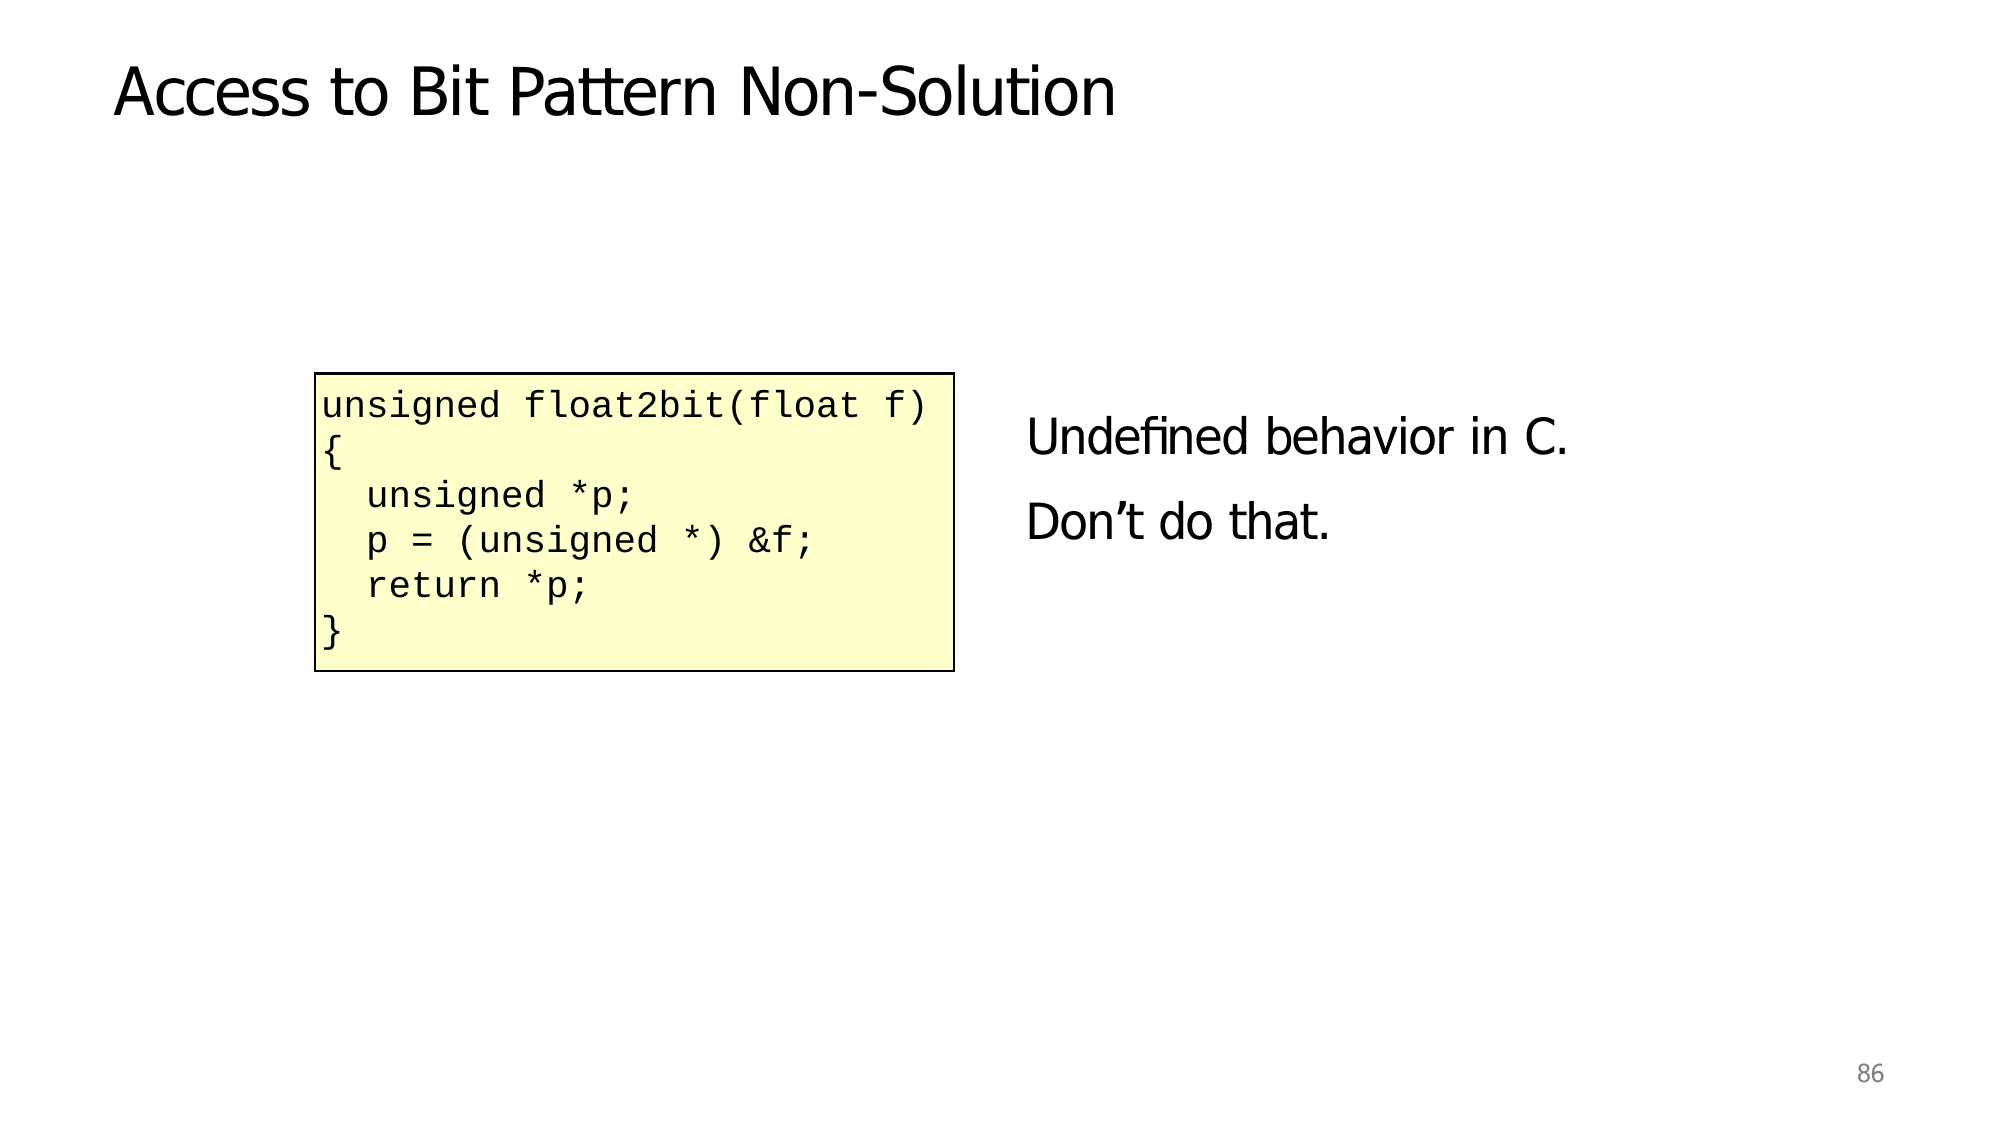

# Access to Bit Pattern Non-Solution
unsigned float2bit(float f) {
  unsigned *p;
  p = (unsigned *) &f;
  return *p;
}
Undefined behavior in C.
Don’t do that.
86